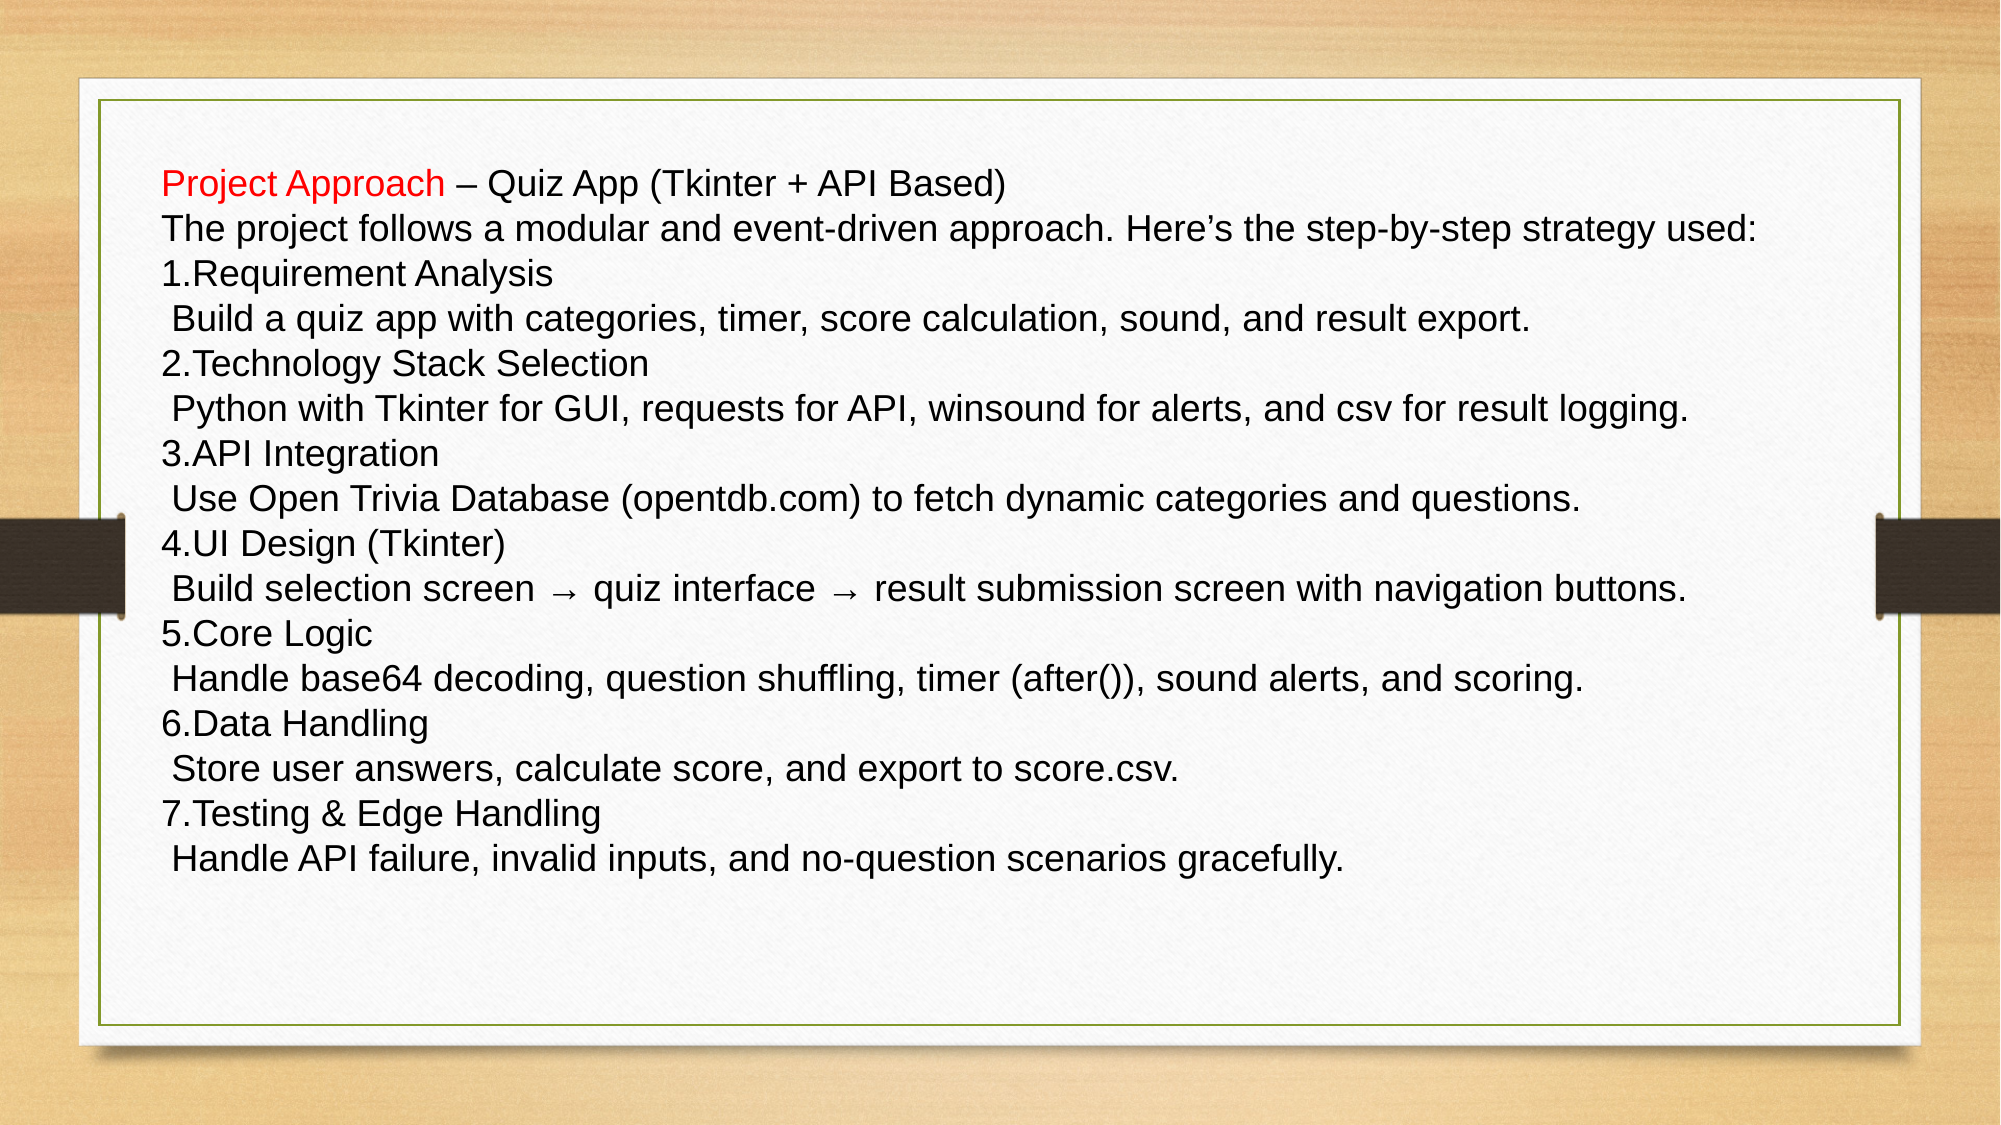

Project Approach – Quiz App (Tkinter + API Based)
The project follows a modular and event-driven approach. Here’s the step-by-step strategy used:
1.Requirement Analysis
 Build a quiz app with categories, timer, score calculation, sound, and result export.
2.Technology Stack Selection
 Python with Tkinter for GUI, requests for API, winsound for alerts, and csv for result logging.
3.API Integration
 Use Open Trivia Database (opentdb.com) to fetch dynamic categories and questions.
4.UI Design (Tkinter)
 Build selection screen → quiz interface → result submission screen with navigation buttons.
5.Core Logic
 Handle base64 decoding, question shuffling, timer (after()), sound alerts, and scoring.
6.Data Handling
 Store user answers, calculate score, and export to score.csv.
7.Testing & Edge Handling
 Handle API failure, invalid inputs, and no-question scenarios gracefully.